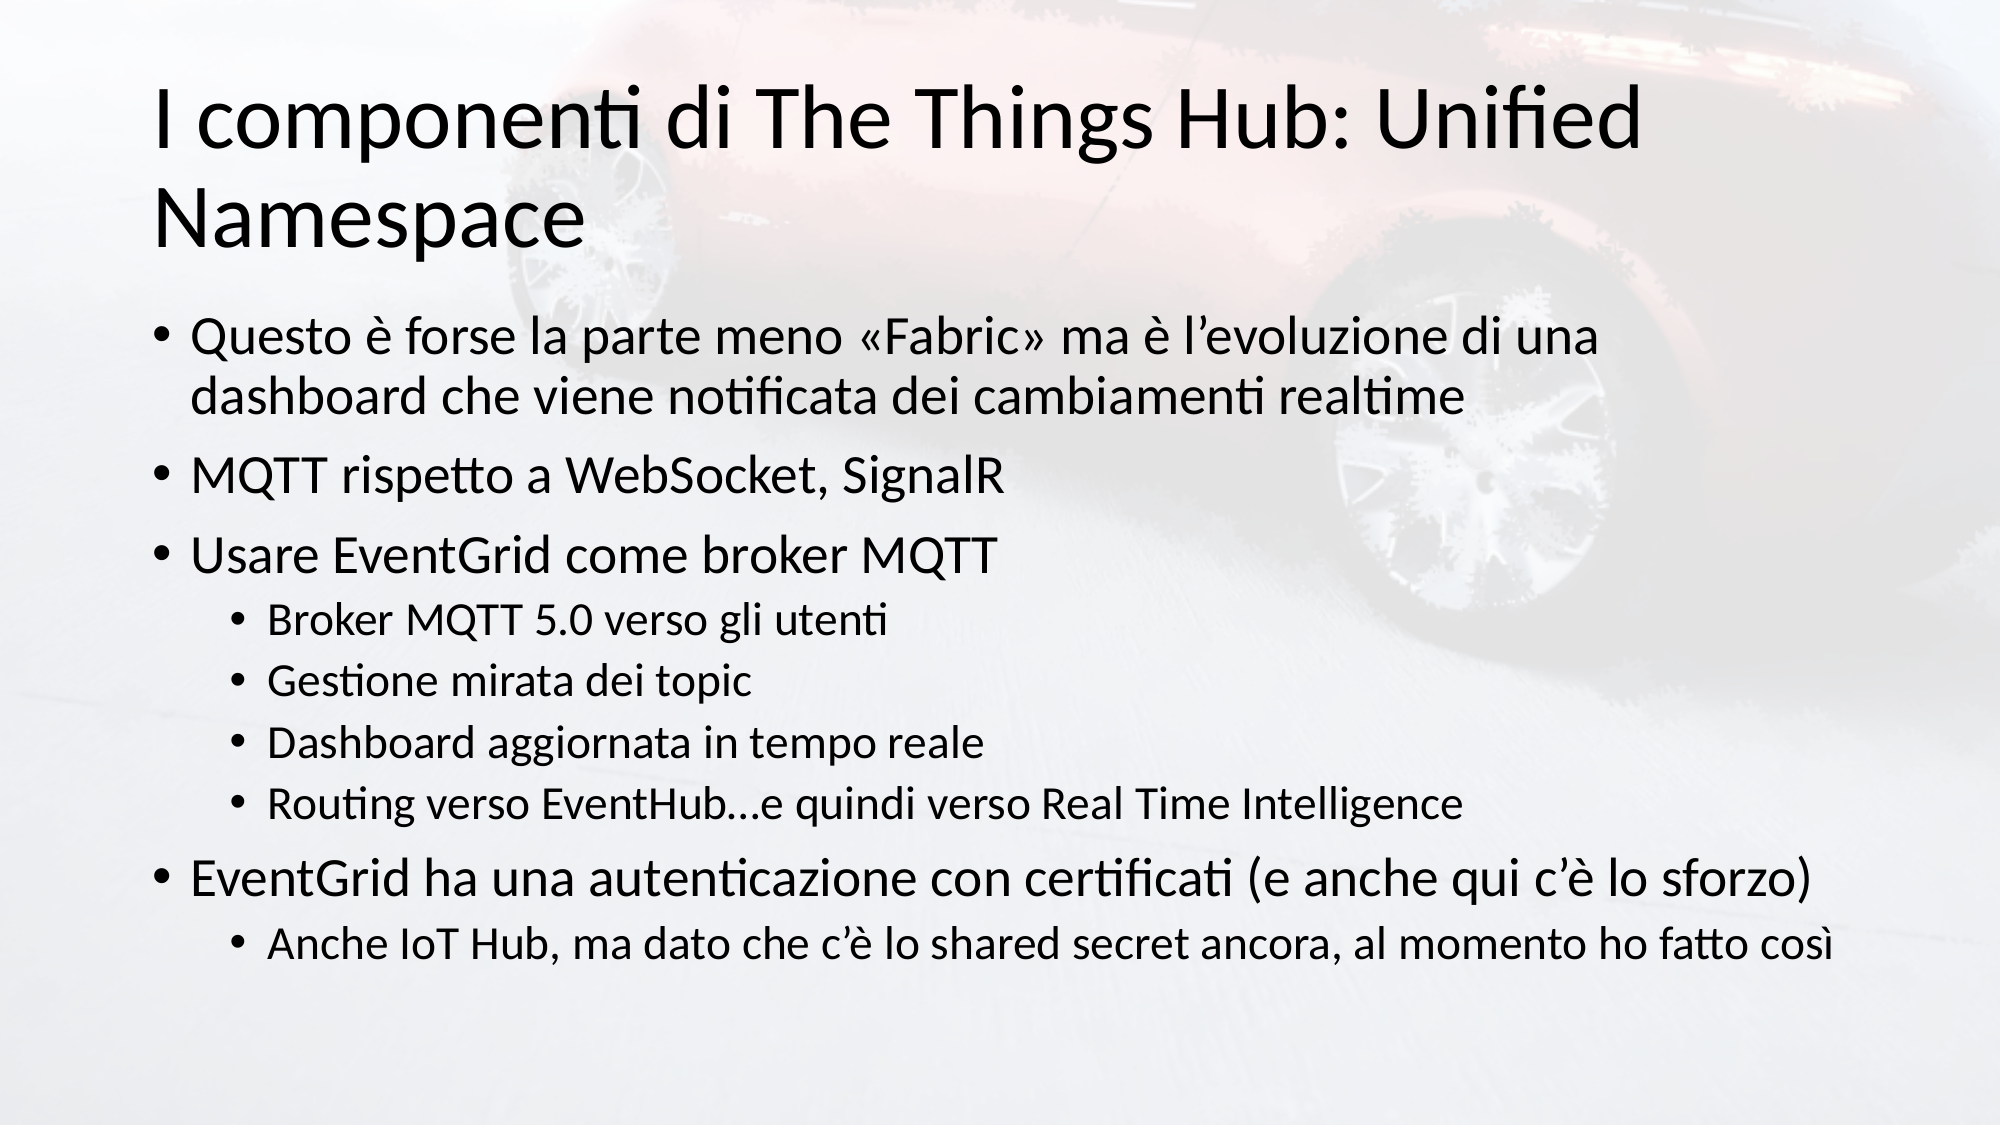

# I componenti di The Things Hub: Unified Namespace
Questo è forse la parte meno «Fabric» ma è l’evoluzione di una dashboard che viene notificata dei cambiamenti realtime
MQTT rispetto a WebSocket, SignalR
Usare EventGrid come broker MQTT
Broker MQTT 5.0 verso gli utenti
Gestione mirata dei topic
Dashboard aggiornata in tempo reale
Routing verso EventHub…e quindi verso Real Time Intelligence
EventGrid ha una autenticazione con certificati (e anche qui c’è lo sforzo)
Anche IoT Hub, ma dato che c’è lo shared secret ancora, al momento ho fatto così